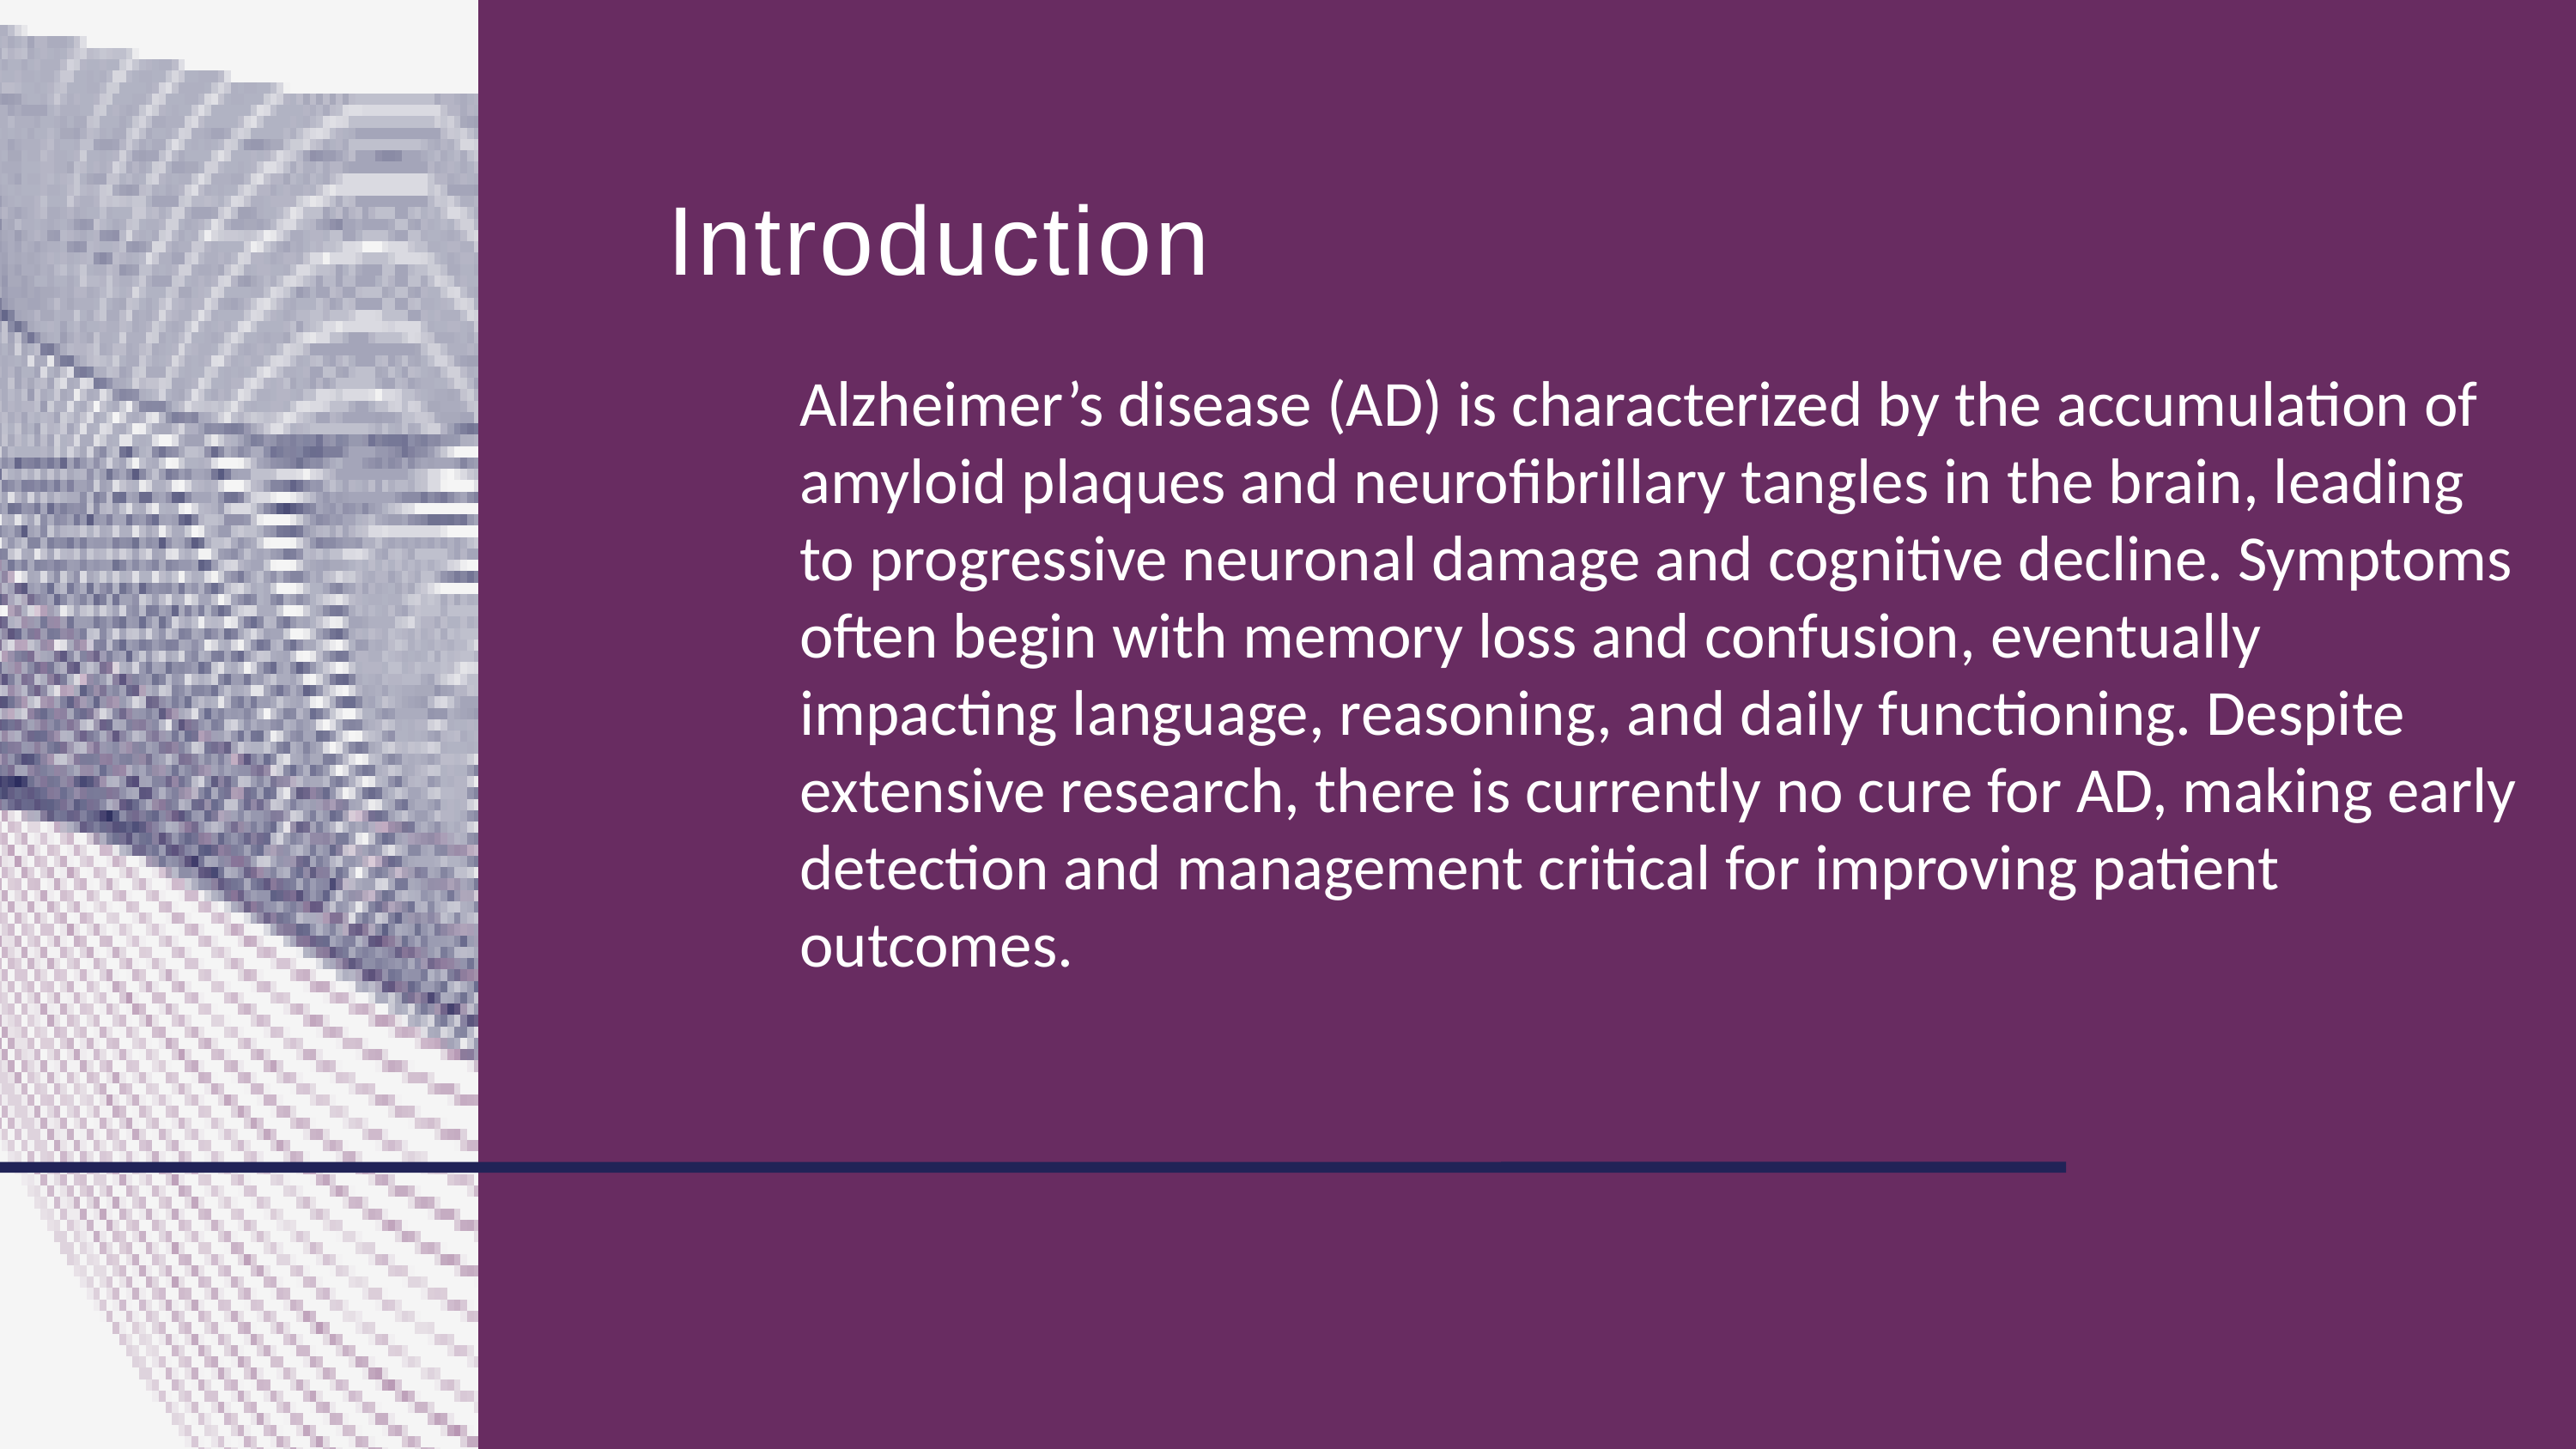

Introduction
Alzheimer’s disease (AD) is characterized by the accumulation of amyloid plaques and neurofibrillary tangles in the brain, leading to progressive neuronal damage and cognitive decline. Symptoms often begin with memory loss and confusion, eventually impacting language, reasoning, and daily functioning. Despite extensive research, there is currently no cure for AD, making early detection and management critical for improving patient outcomes.